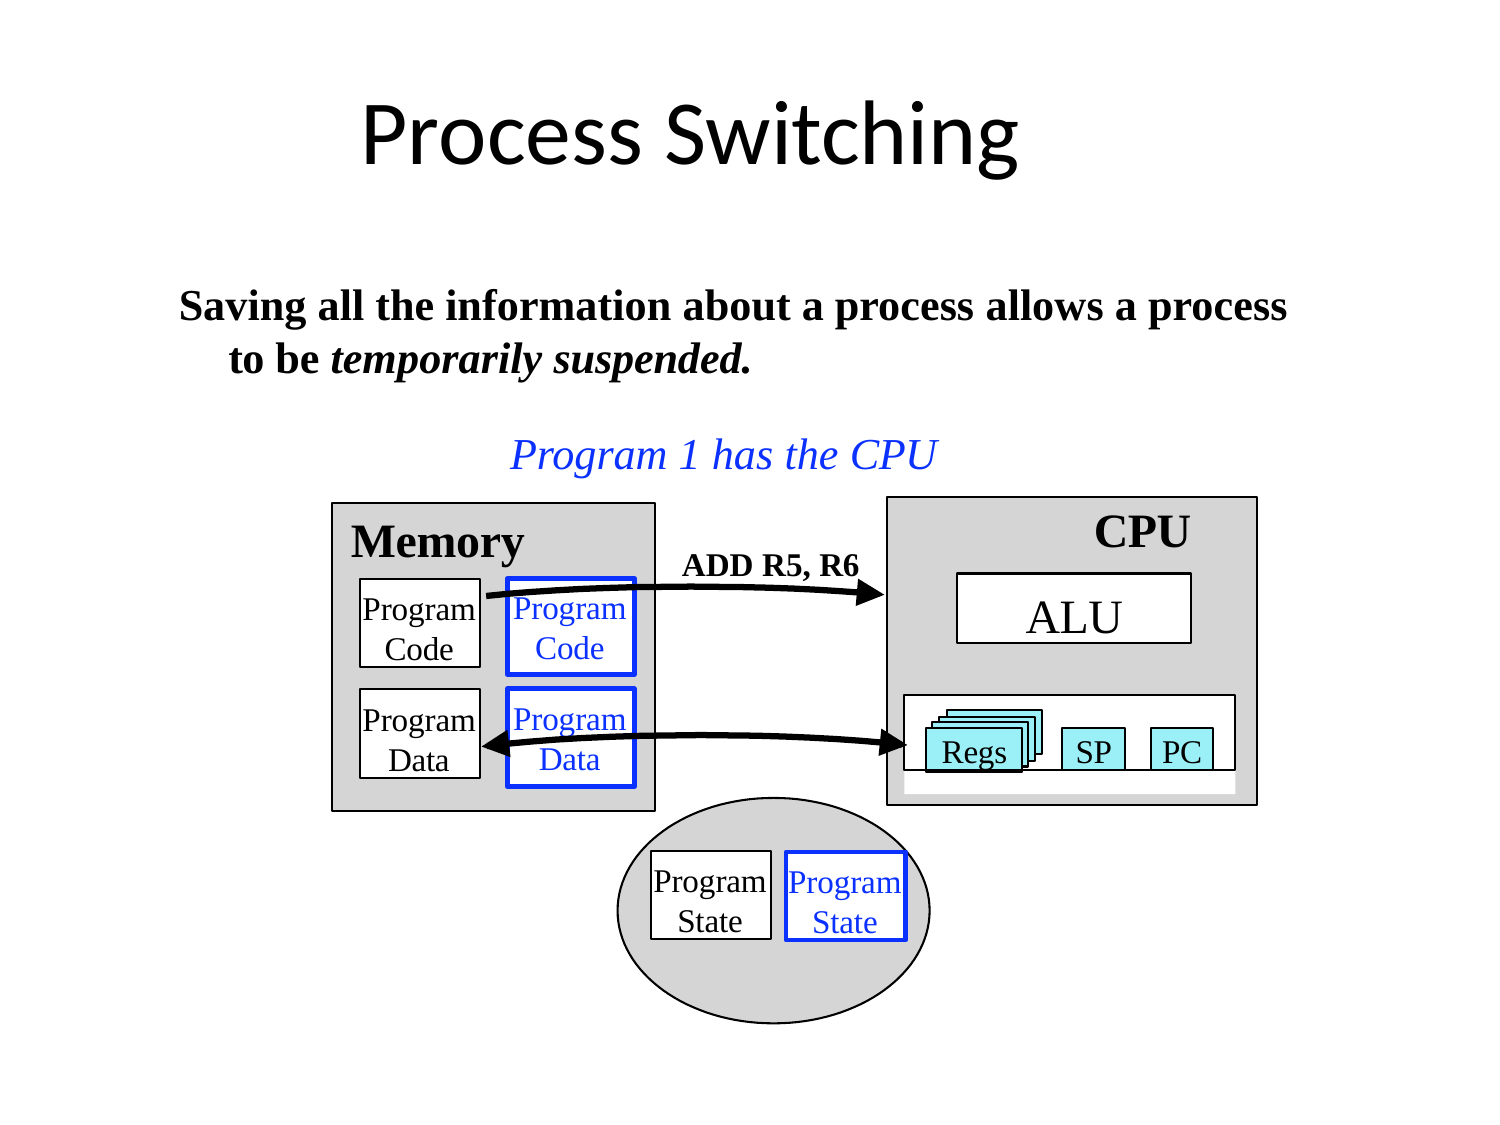

# Process Switching
Saving all the information about a process allows a process to be temporarily suspended.
Program 1 has the CPU

CPU
Memory
ADD R5, R6
ALU

Program Code
Program Code

Program Data
Regs

Program Data

SP
PC

Program State
Program State